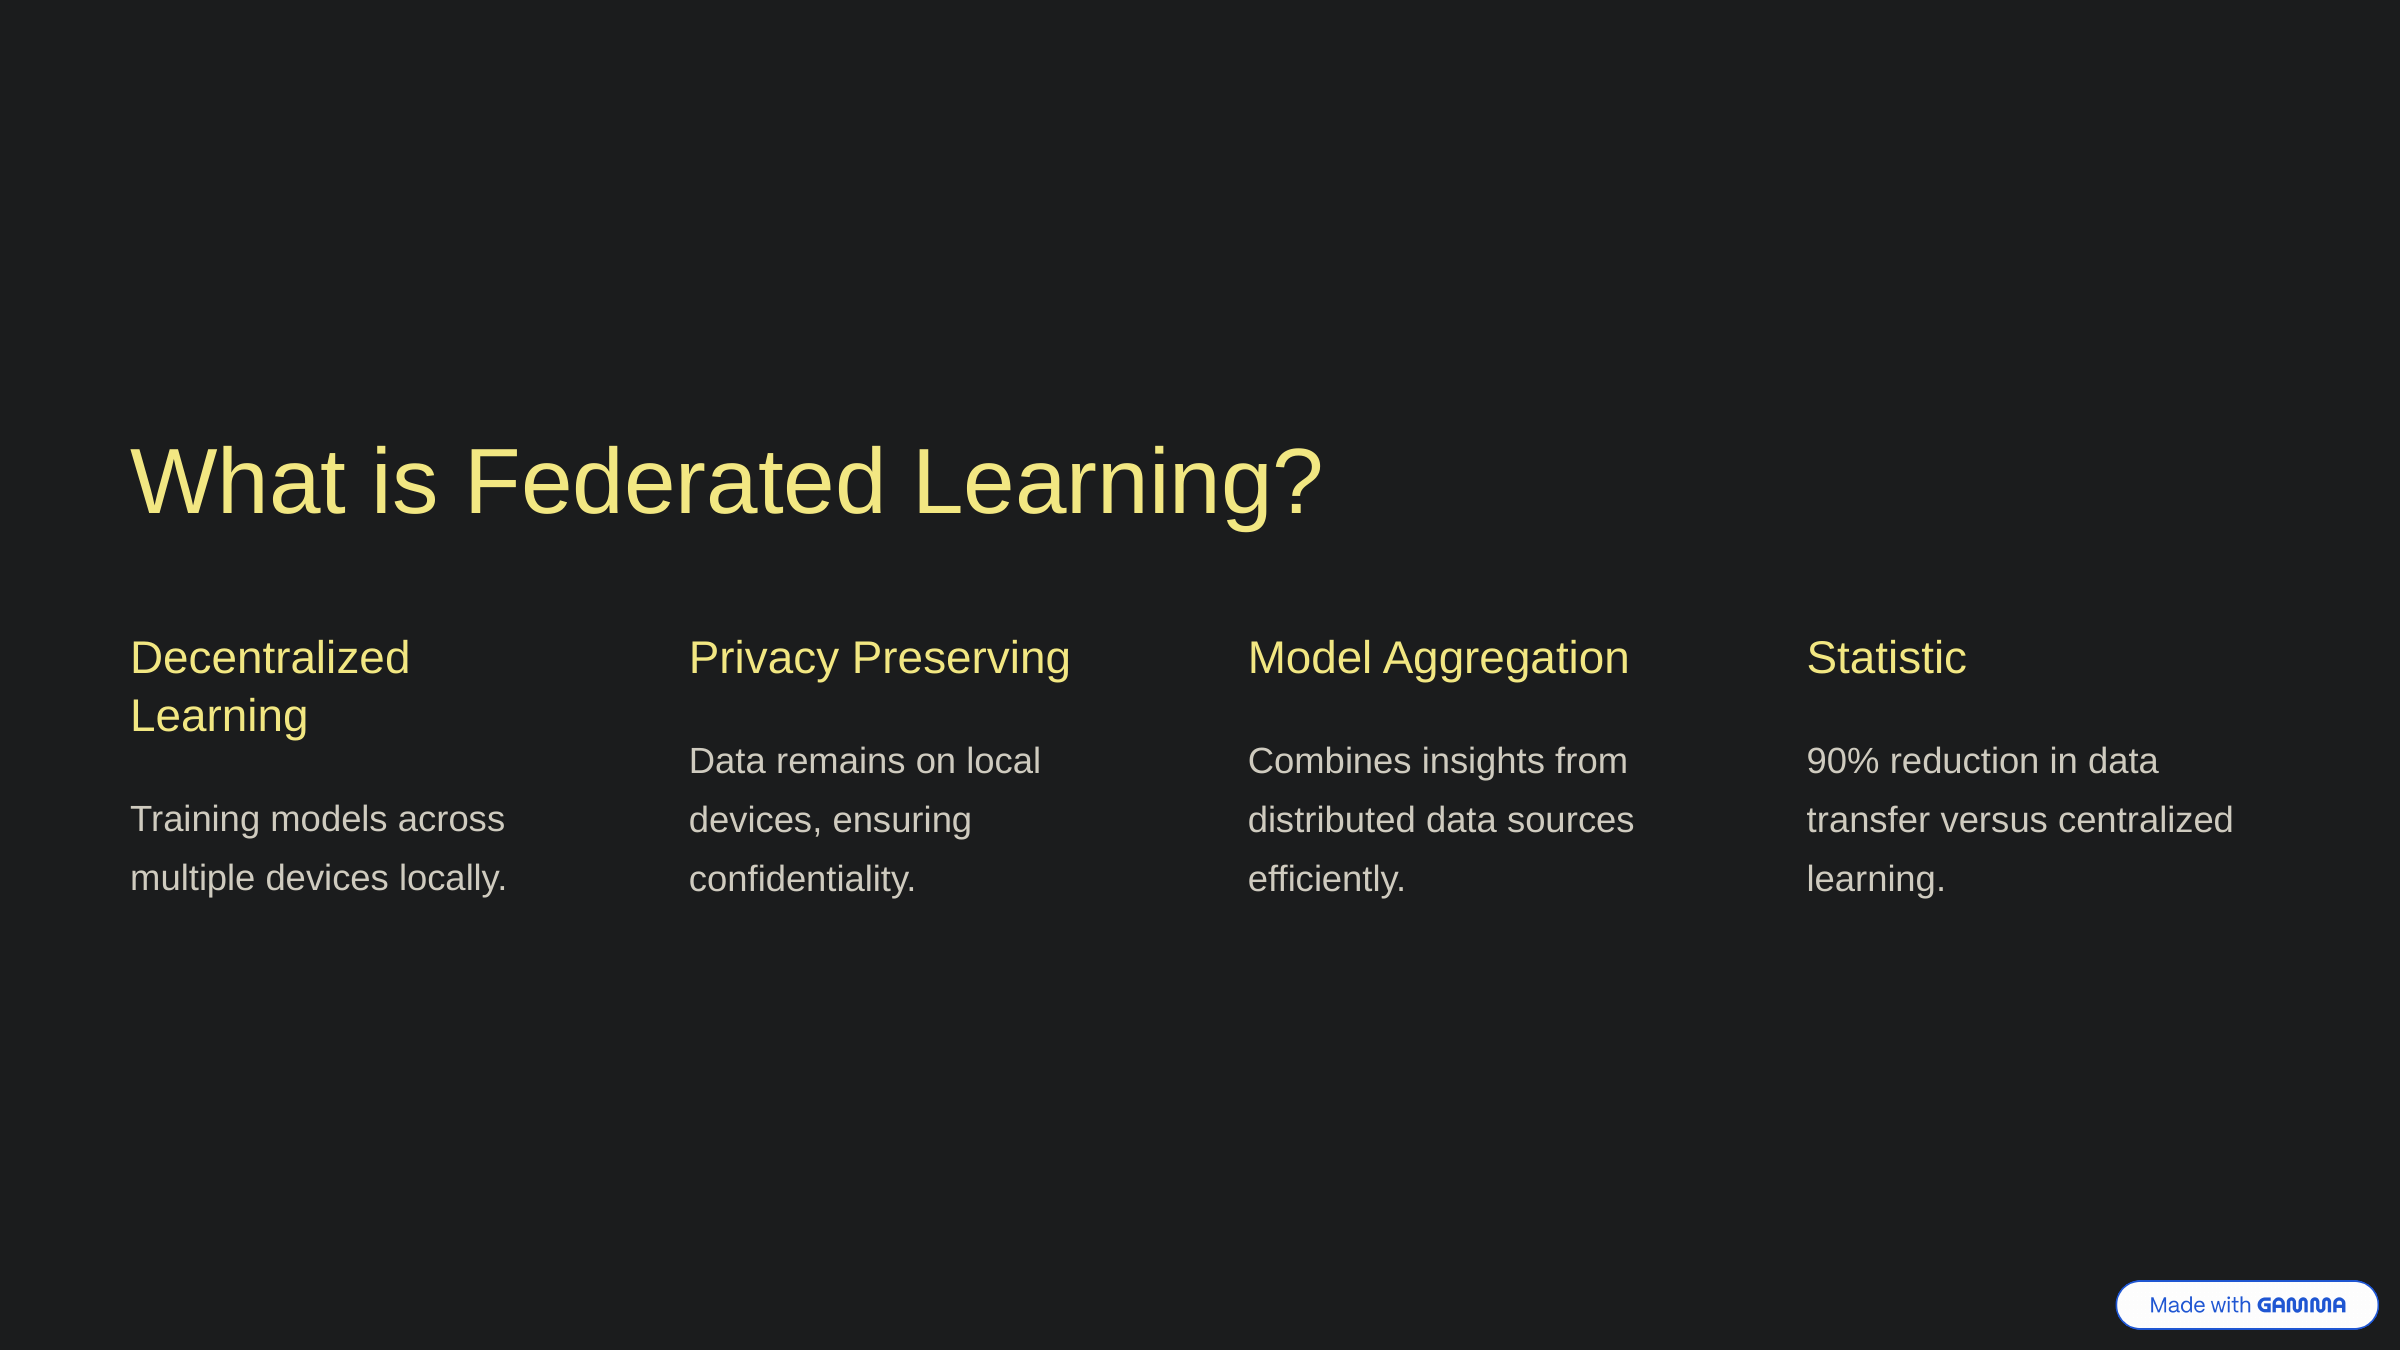

What is Federated Learning?
Decentralized Learning
Privacy Preserving
Model Aggregation
Statistic
Data remains on local devices, ensuring confidentiality.
Combines insights from distributed data sources efficiently.
90% reduction in data transfer versus centralized learning.
Training models across multiple devices locally.